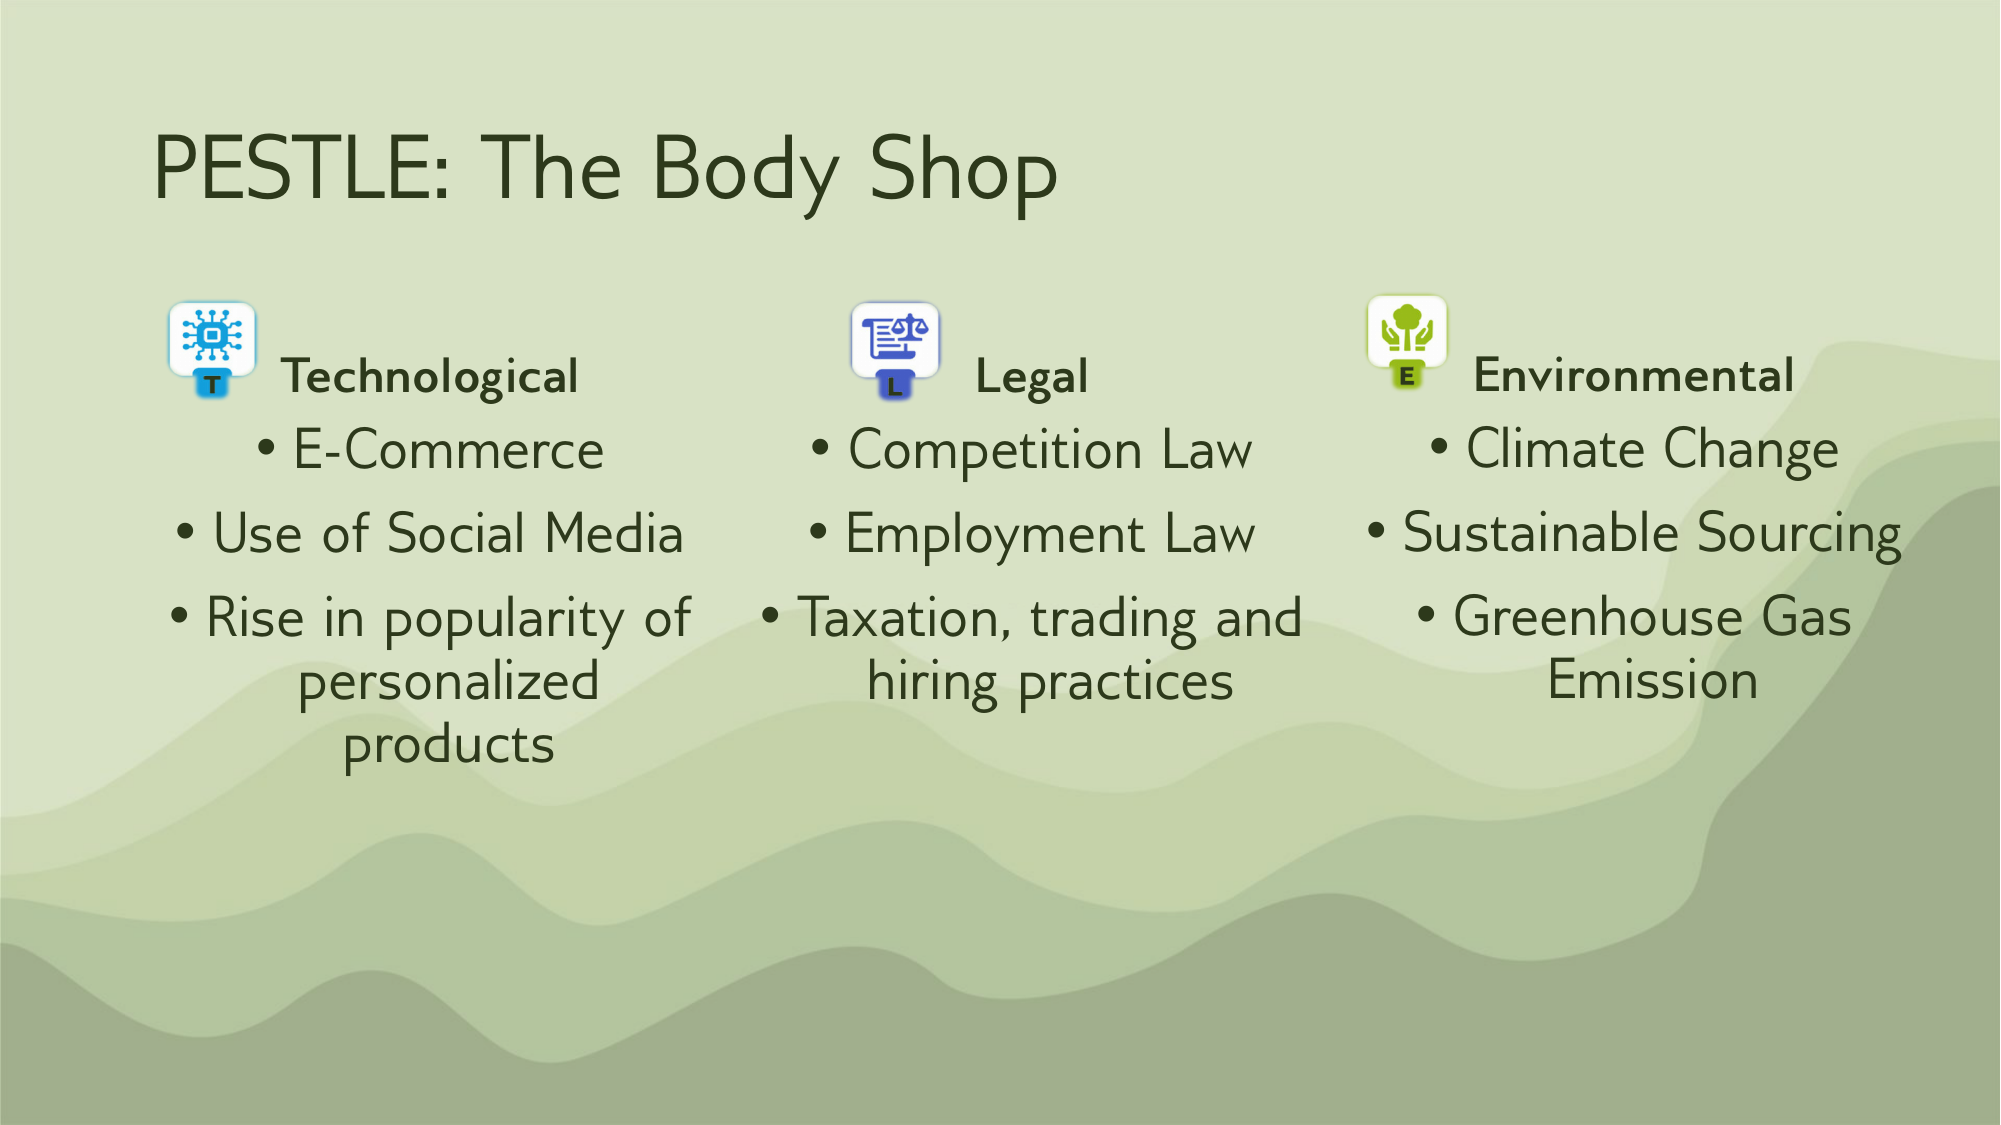

# PESTLE: The Body Shop
Environmental
Technological
Legal

Climate Change
Sustainable Sourcing
Greenhouse Gas Emission

E-Commerce
Use of Social Media
Rise in popularity of personalized products
Competition Law
Employment Law
Taxation, trading and hiring practices